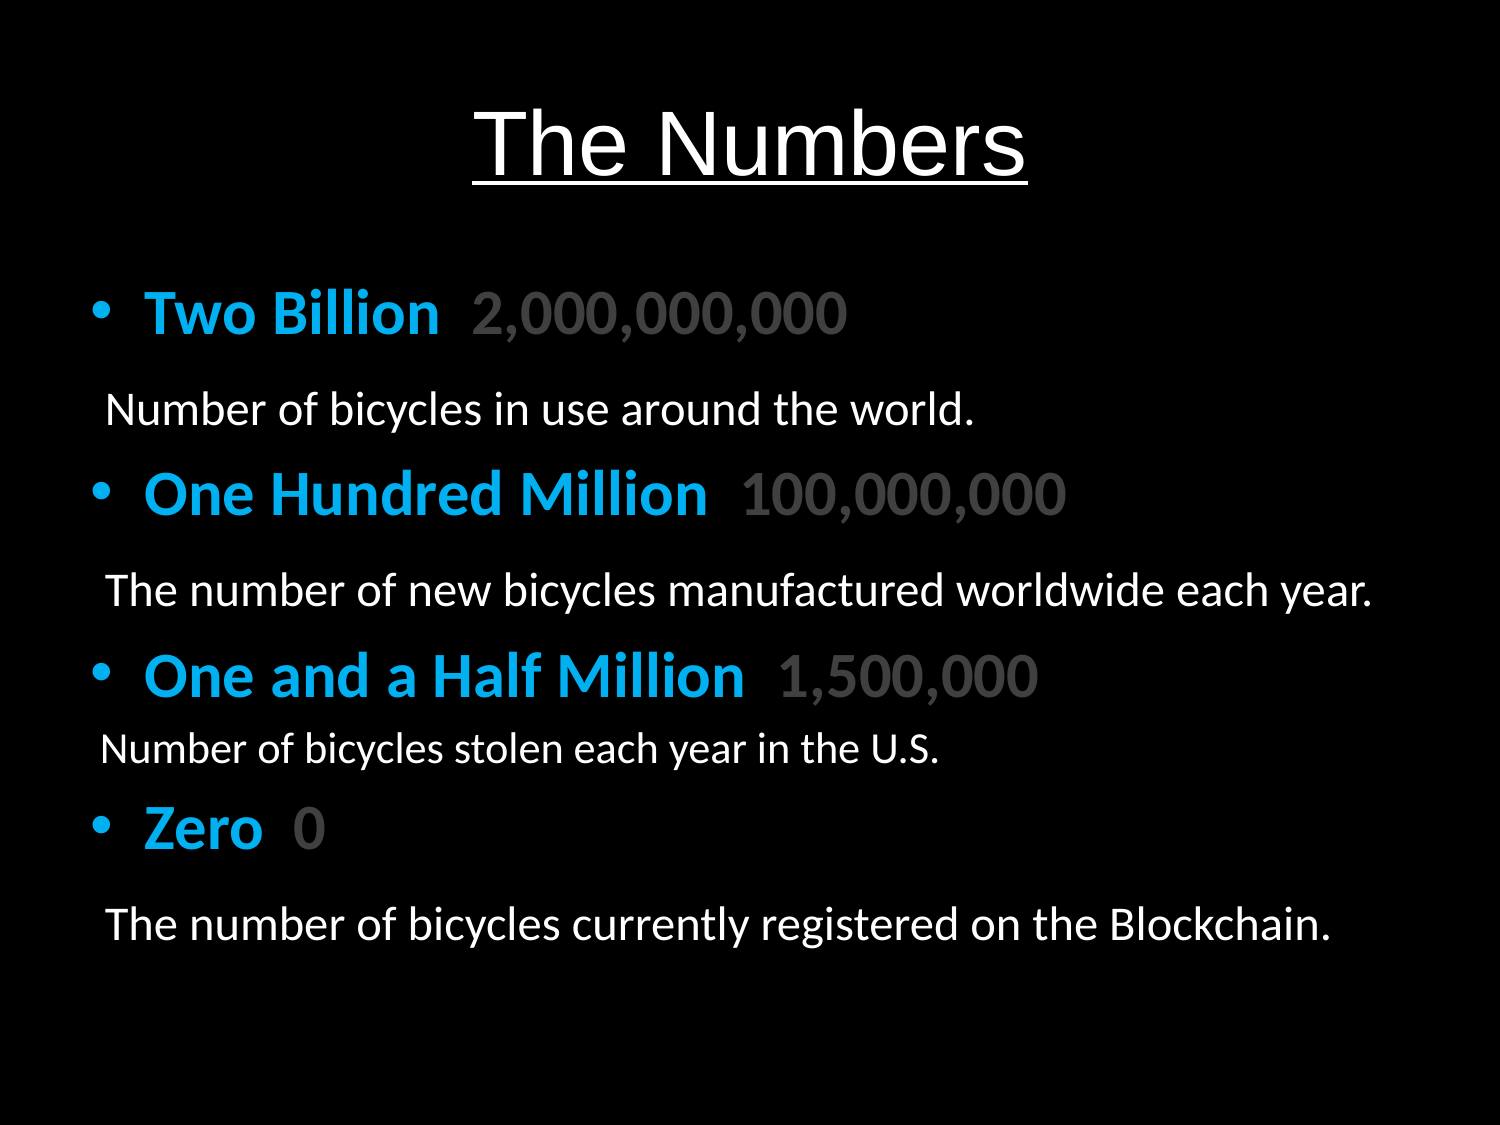

# The Numbers
Two Billion  2,000,000,000
 Number of bicycles in use around the world.
One Hundred Million  100,000,000
 The number of new bicycles manufactured worldwide each year.
One and a Half Million  1,500,000
 Number of bicycles stolen each year in the U.S.
Zero  0
 The number of bicycles currently registered on the Blockchain.